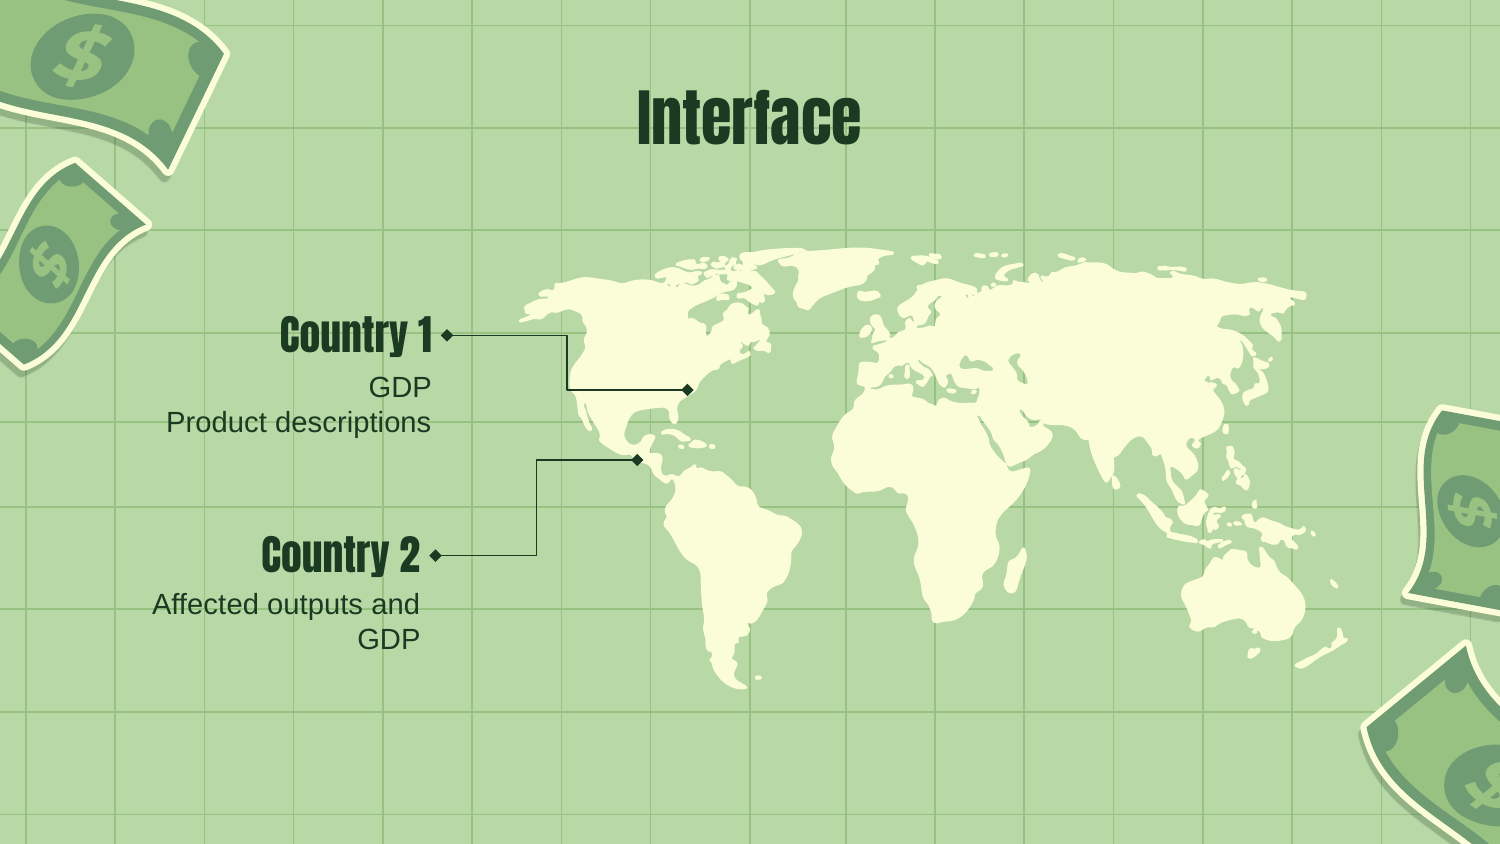

# Interface

Country 1
GDP
Product descriptions

Country 2

Affected outputs and GDP